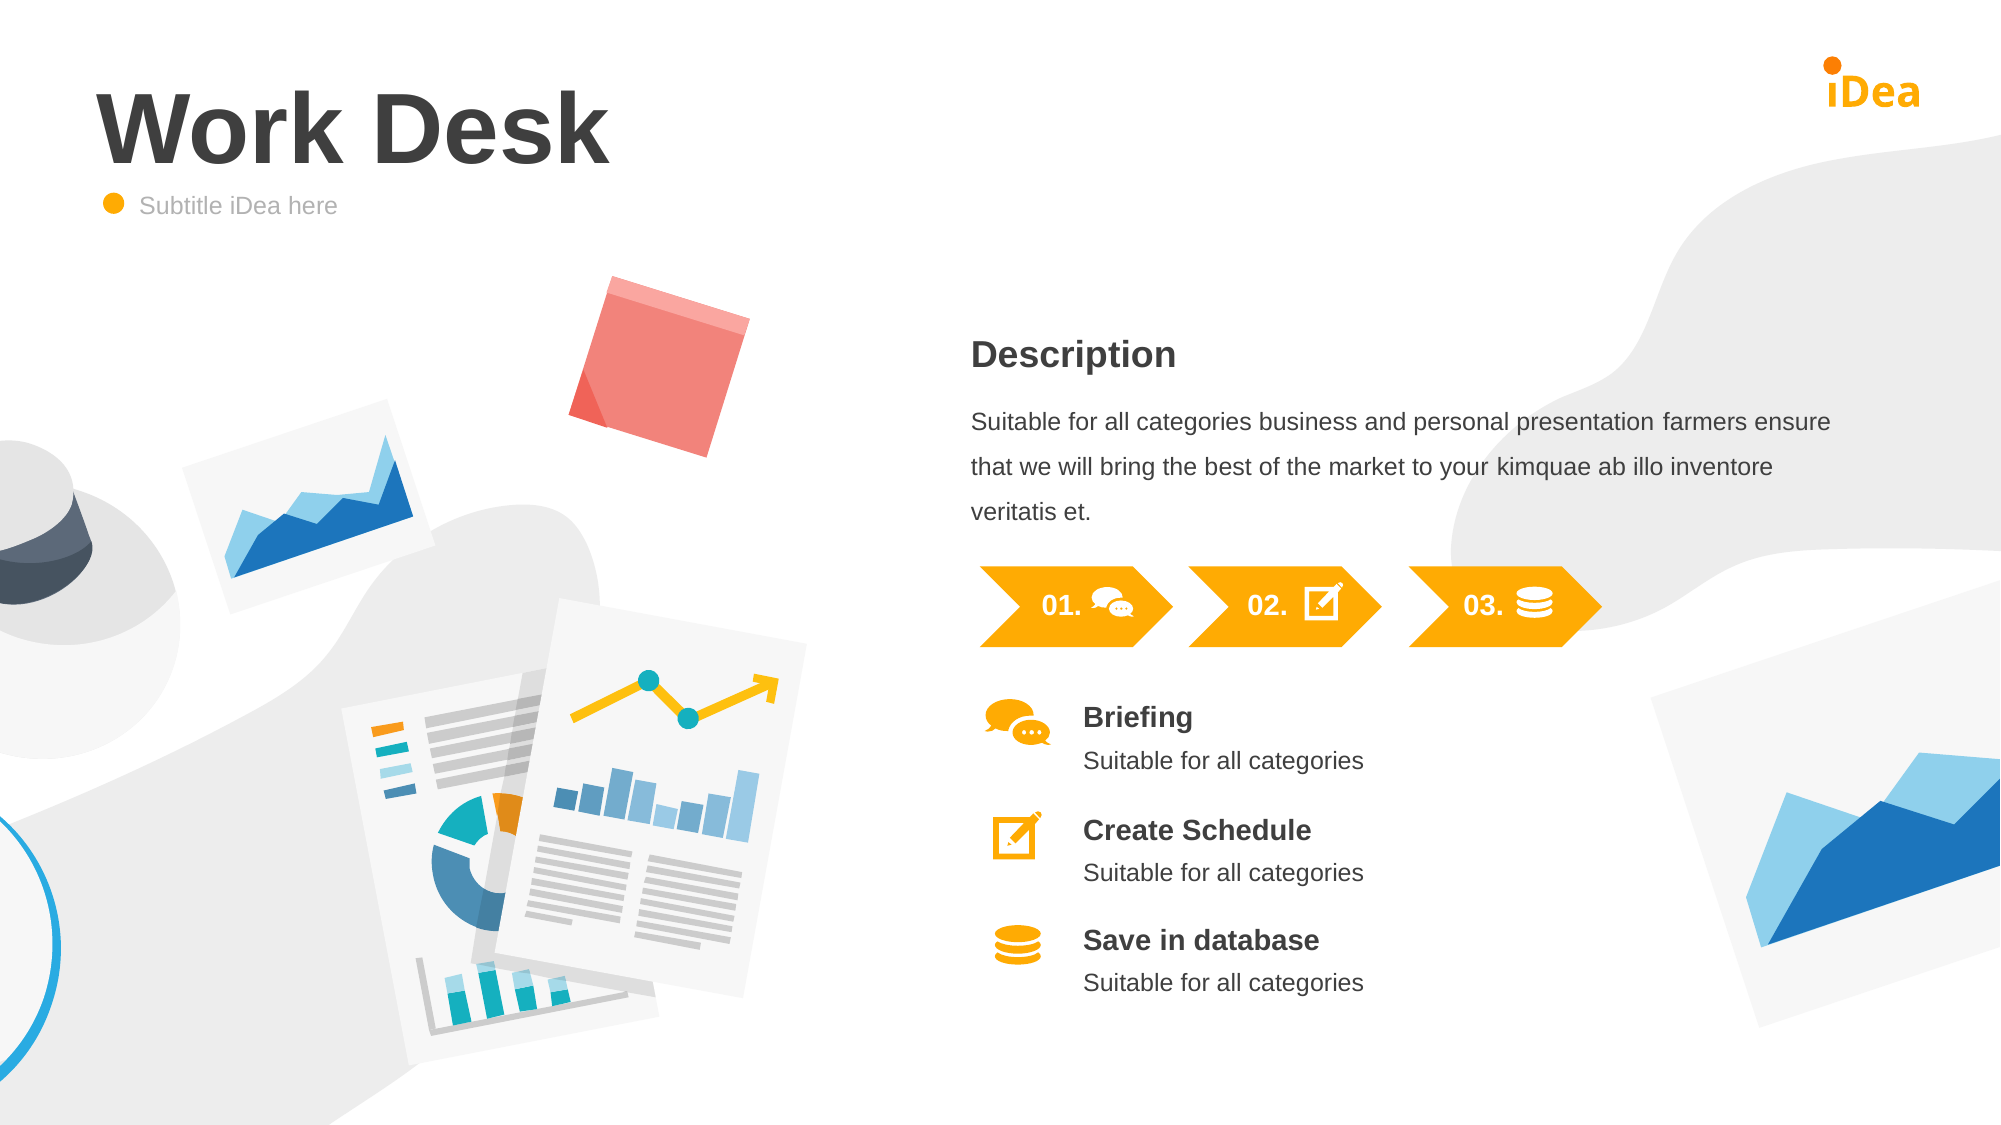

Work Desk
Subtitle iDea here

Description
Suitable for all categories business and personal presentation farmers ensure that we will bring the best of the market to your kimquae ab illo inventore veritatis et.

01.
02.
03.

Briefing

Suitable for all categories
Create Schedule

Suitable for all categories
Save in database

Suitable for all categories